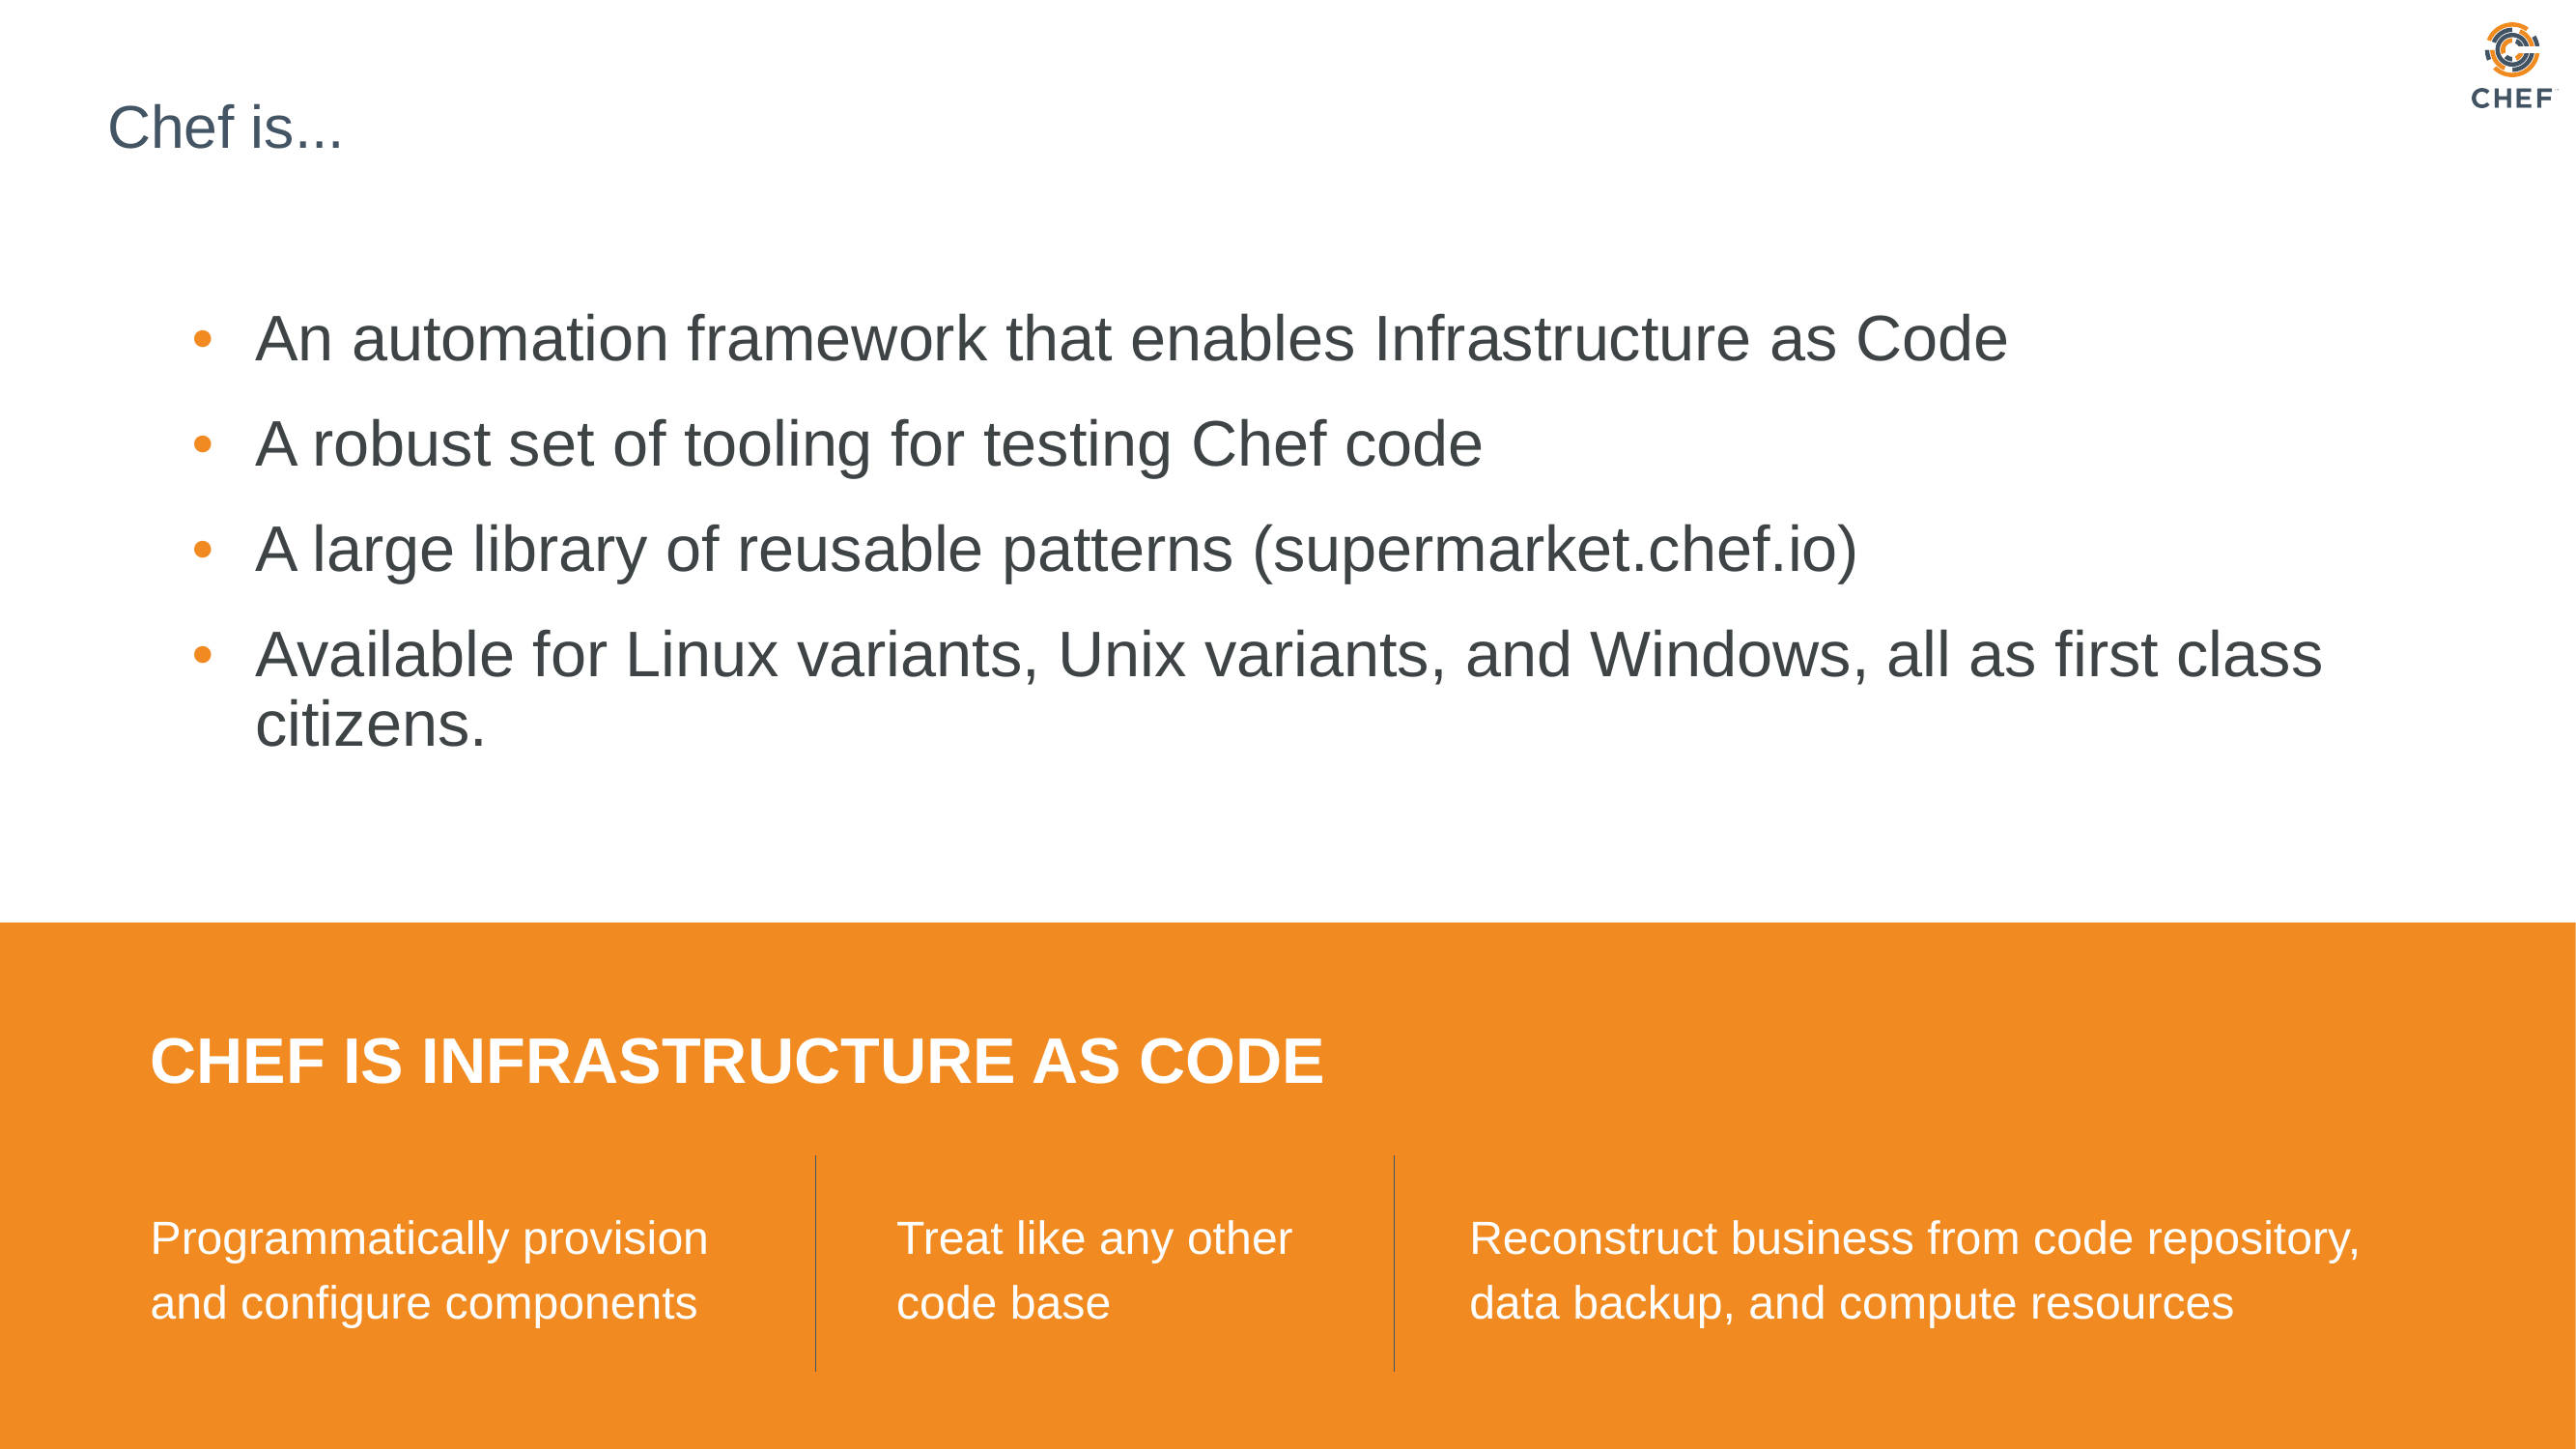

# Chef is...
An automation framework that enables Infrastructure as Code
A robust set of tooling for testing Chef code
A large library of reusable patterns (supermarket.chef.io)
Available for Linux variants, Unix variants, and Windows, all as first class citizens.

CHEF IS INFRASTRUCTURE AS CODE
Programmatically provision and configure components
Treat like any other code base
Reconstruct business from code repository, data backup, and compute resources